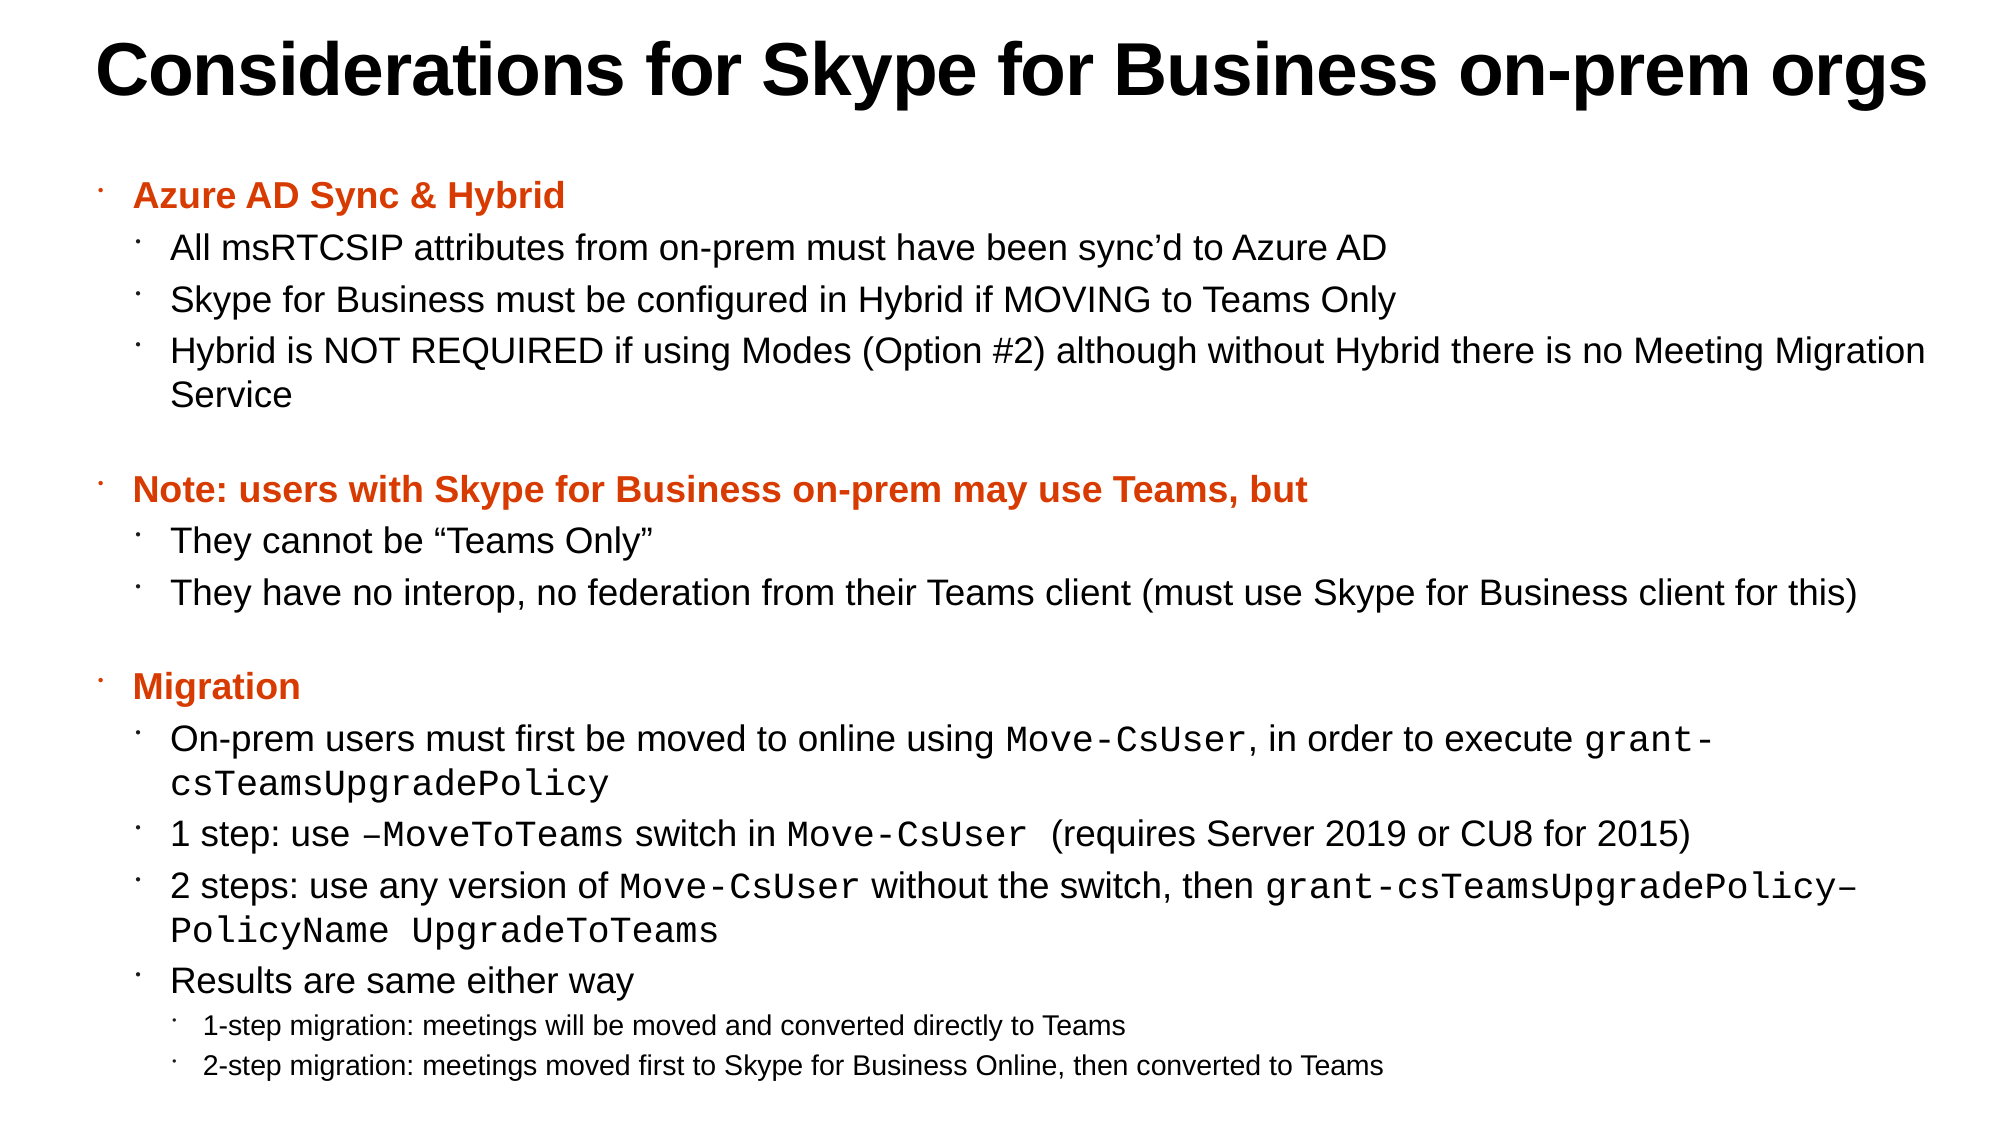

# Considerations for Skype for Business on-prem orgs
Azure AD Sync & Hybrid
All msRTCSIP attributes from on-prem must have been sync’d to Azure AD
Skype for Business must be configured in Hybrid if MOVING to Teams Only
Hybrid is NOT REQUIRED if using Modes (Option #2) although without Hybrid there is no Meeting Migration Service
Note: users with Skype for Business on-prem may use Teams, but
They cannot be “Teams Only”
They have no interop, no federation from their Teams client (must use Skype for Business client for this)
Migration
On-prem users must first be moved to online using Move-CsUser, in order to execute grant-csTeamsUpgradePolicy
1 step: use –MoveToTeams switch in Move-CsUser (requires Server 2019 or CU8 for 2015)
2 steps: use any version of Move-CsUser without the switch, then grant-csTeamsUpgradePolicy–PolicyName UpgradeToTeams
Results are same either way
1-step migration: meetings will be moved and converted directly to Teams
2-step migration: meetings moved first to Skype for Business Online, then converted to Teams